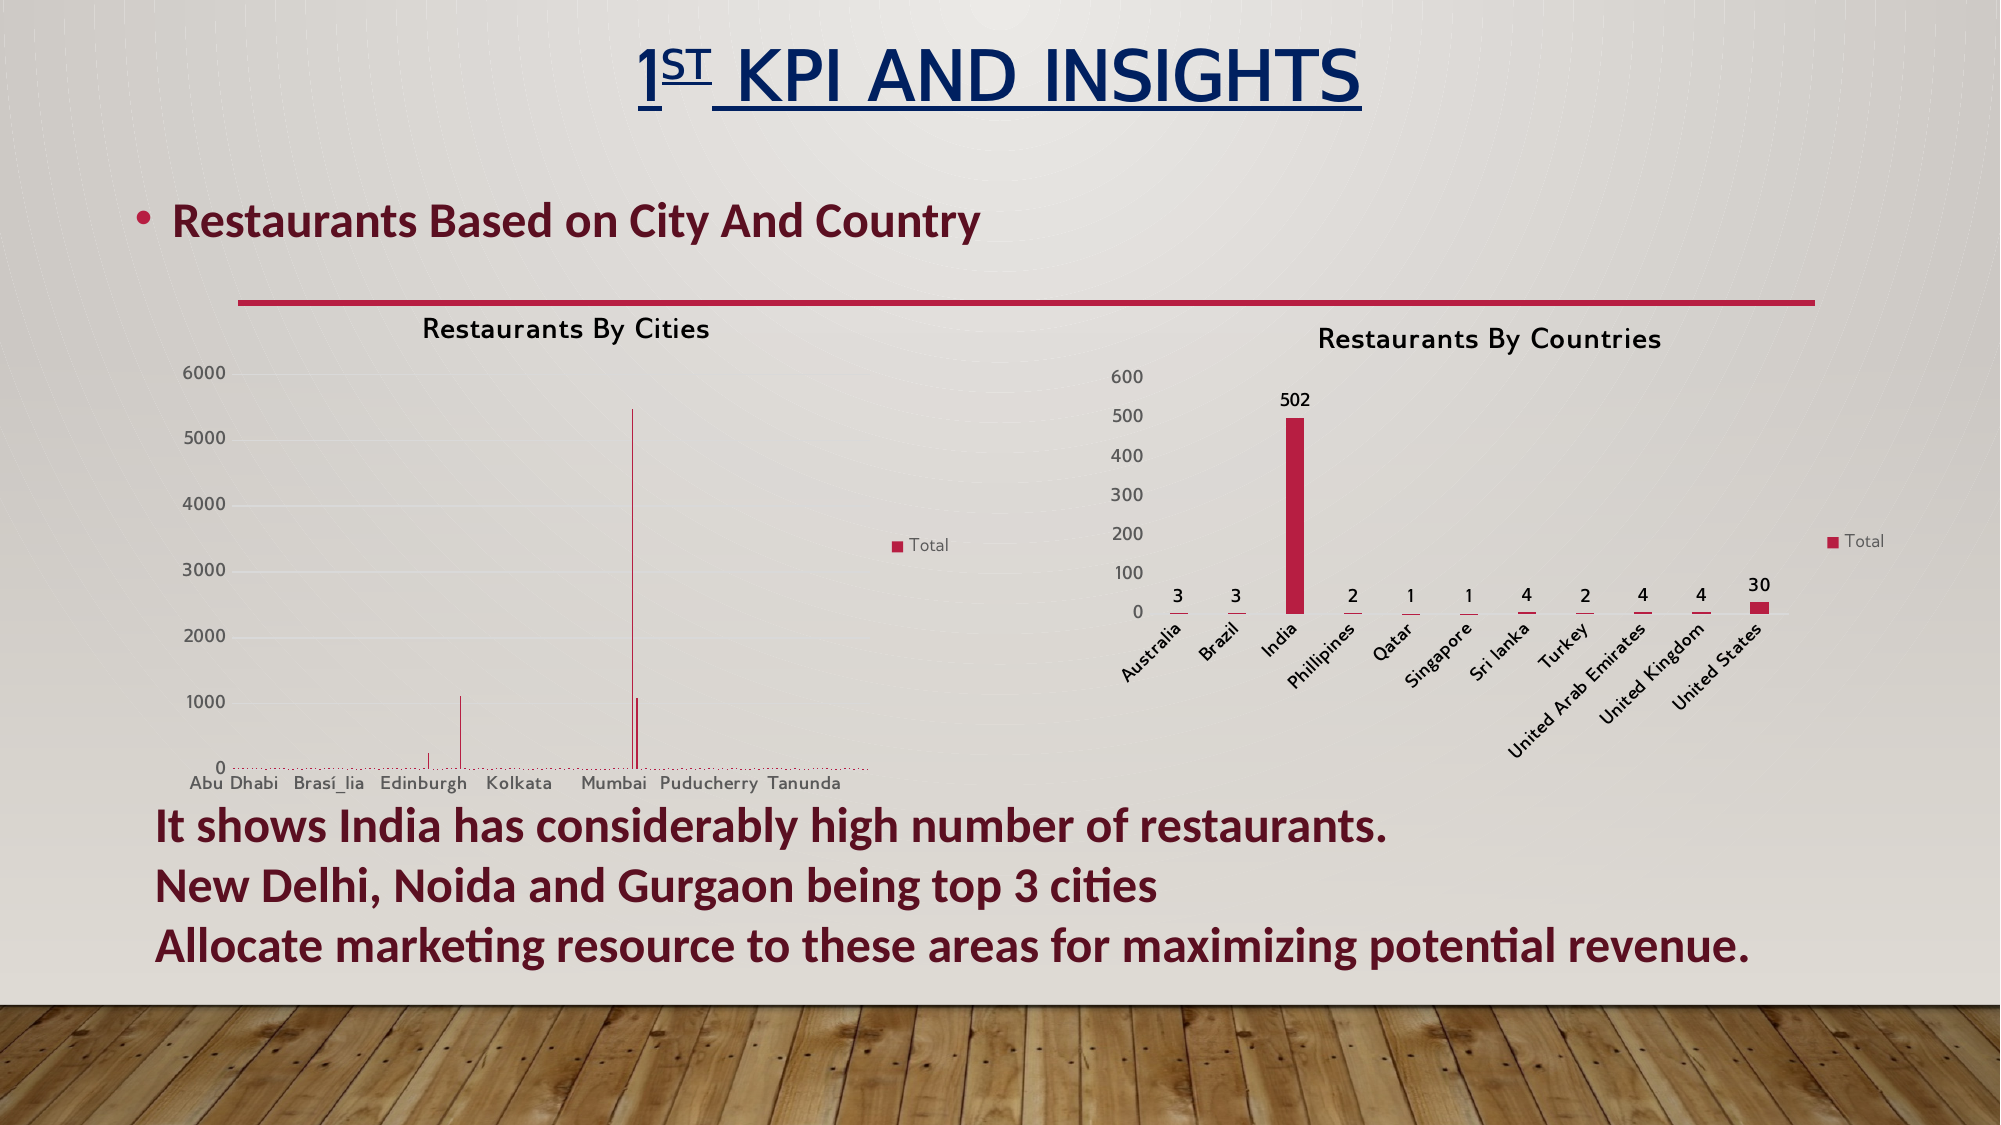

# 1st KPI And Insights
Restaurants Based on City And Country

### Chart: Restaurants By Cities

| Category | Total |
|---|---|
| Abu Dhabi | 20.0 |
| Agra | 20.0 |
| Ahmedabad | 21.0 |
| Albany | 20.0 |
| Allahabad | 20.0 |
| Amritsar | 21.0 |
| Ankara | 20.0 |
| Armidale | 1.0 |
| Athens | 20.0 |
| Auckland | 20.0 |
| Augusta | 20.0 |
| Aurangabad | 20.0 |
| Balingup | 1.0 |
| Bandung | 1.0 |
| Bangalore | 20.0 |
| Beechworth | 1.0 |
| Bhopal | 20.0 |
| Bhubaneshwar | 21.0 |
| Birmingham | 20.0 |
| Bogor | 2.0 |
| Boise | 20.0 |
| Brasí_lia | 20.0 |
| Cape Town | 20.0 |
| Cedar Rapids/Iowa City | 20.0 |
| Chandigarh | 18.0 |
| Chatham-Kent | 1.0 |
| Chennai | 20.0 |
| Clatskanie | 1.0 |
| Cochrane | 1.0 |
| Coimbatore | 20.0 |
| Colombo | 20.0 |
| Columbus | 20.0 |
| Consort | 1.0 |
| Dalton | 20.0 |
| Davenport | 20.0 |
| Dehradun | 20.0 |
| Des Moines | 20.0 |
| Dicky Beach | 1.0 |
| Doha | 20.0 |
| Dubai | 20.0 |
| Dubuque | 20.0 |
| East Ballina | 1.0 |
| Edinburgh | 20.0 |
| Faridabad | 251.0 |
| Fernley | 1.0 |
| Flaxton | 1.0 |
| Forrest | 1.0 |
| Gainesville | 20.0 |
| Ghaziabad | 25.0 |
| Goa | 20.0 |
| Gurgaon | 1118.0 |
| Guwahati | 21.0 |
| Hepburn Springs | 2.0 |
| Huskisson | 1.0 |
| Hyderabad | 18.0 |
| Indore | 20.0 |
| Inner City | 2.0 |
| Inverloch | 1.0 |
| Jaipur | 20.0 |
| Jakarta | 16.0 |
| Johannesburg | 6.0 |
| Kanpur | 20.0 |
| Kochi | 20.0 |
| Kolkata | 20.0 |
| Lakes Entrance | 1.0 |
| Lakeview | 1.0 |
| Lincoln | 1.0 |
| London | 20.0 |
| Lorn | 1.0 |
| Lucknow | 21.0 |
| Ludhiana | 20.0 |
| Macedon | 1.0 |
| Macon | 20.0 |
| Makati City | 2.0 |
| Manchester | 20.0 |
| Mandaluyong City | 4.0 |
| Mangalore | 20.0 |
| Mayfield | 1.0 |
| Mc Millan | 1.0 |
| Middleton Beach | 1.0 |
| Miller | 1.0 |
| Mohali | 1.0 |
| Monroe | 1.0 |
| Montville | 1.0 |
| Mumbai | 20.0 |
| Mysore | 20.0 |
| Nagpur | 20.0 |
| Nashik | 20.0 |
| New Delhi | 5473.0 |
| Noida | 1080.0 |
| Ojo Caliente | 1.0 |
| Orlando | 20.0 |
| Palm Cove | 1.0 |
| Panchkula | 1.0 |
| Pasay City | 3.0 |
| Pasig City | 3.0 |
| Patna | 20.0 |
| Paynesville | 1.0 |
| Penola | 1.0 |
| Pensacola | 20.0 |
| Phillip Island | 1.0 |
| Pocatello | 20.0 |
| Potrero | 1.0 |
| Pretoria | 20.0 |
| Princeton | 1.0 |
| Puducherry | 20.0 |
| Pune | 20.0 |
| Quezon City | 1.0 |
| Ranchi | 20.0 |
| Randburg | 1.0 |
| Rest of Hawaii | 20.0 |
| Rio de Janeiro | 20.0 |
| San Juan City | 2.0 |
| Sandton | 11.0 |
| Santa Rosa | 2.0 |
| Savannah | 20.0 |
| Secunderabad | 2.0 |
| Sharjah | 20.0 |
| Sí£o Paulo | 20.0 |
| Singapore | 20.0 |
| Sioux City | 20.0 |
| Surat | 20.0 |
| Tagaytay City | 1.0 |
| Taguig City | 4.0 |
| Tampa Bay | 20.0 |
| Tangerang | 2.0 |
| Tanunda | 1.0 |
| Trentham East | 1.0 |
| ÛÁstanbul | 14.0 |
| Vadodara | 20.0 |
| Valdosta | 20.0 |
| Varanasi | 20.0 |
| Vernonia | 1.0 |
| Victor Harbor | 1.0 |
| Vineland Station | 1.0 |
| Vizag | 20.0 |
| Waterloo | 20.0 |
| Weirton | 1.0 |
| Wellington City | 20.0 |
| Winchester Bay | 1.0 |
| Yorkton | 1.0 |

### Chart: Restaurants By Countries

| Category | Total |
|---|---|
| Australia | 3.0 |
| Brazil | 3.0 |
| India | 502.0 |
| Phillipines | 2.0 |
| Qatar | 1.0 |
| Singapore | 1.0 |
| Sri lanka | 4.0 |
| Turkey | 2.0 |
| United Arab Emirates | 4.0 |
| United Kingdom | 4.0 |
| United States | 30.0 |
It shows India has considerably high number of restaurants.
New Delhi, Noida and Gurgaon being top 3 cities
Allocate marketing resource to these areas for maximizing potential revenue.